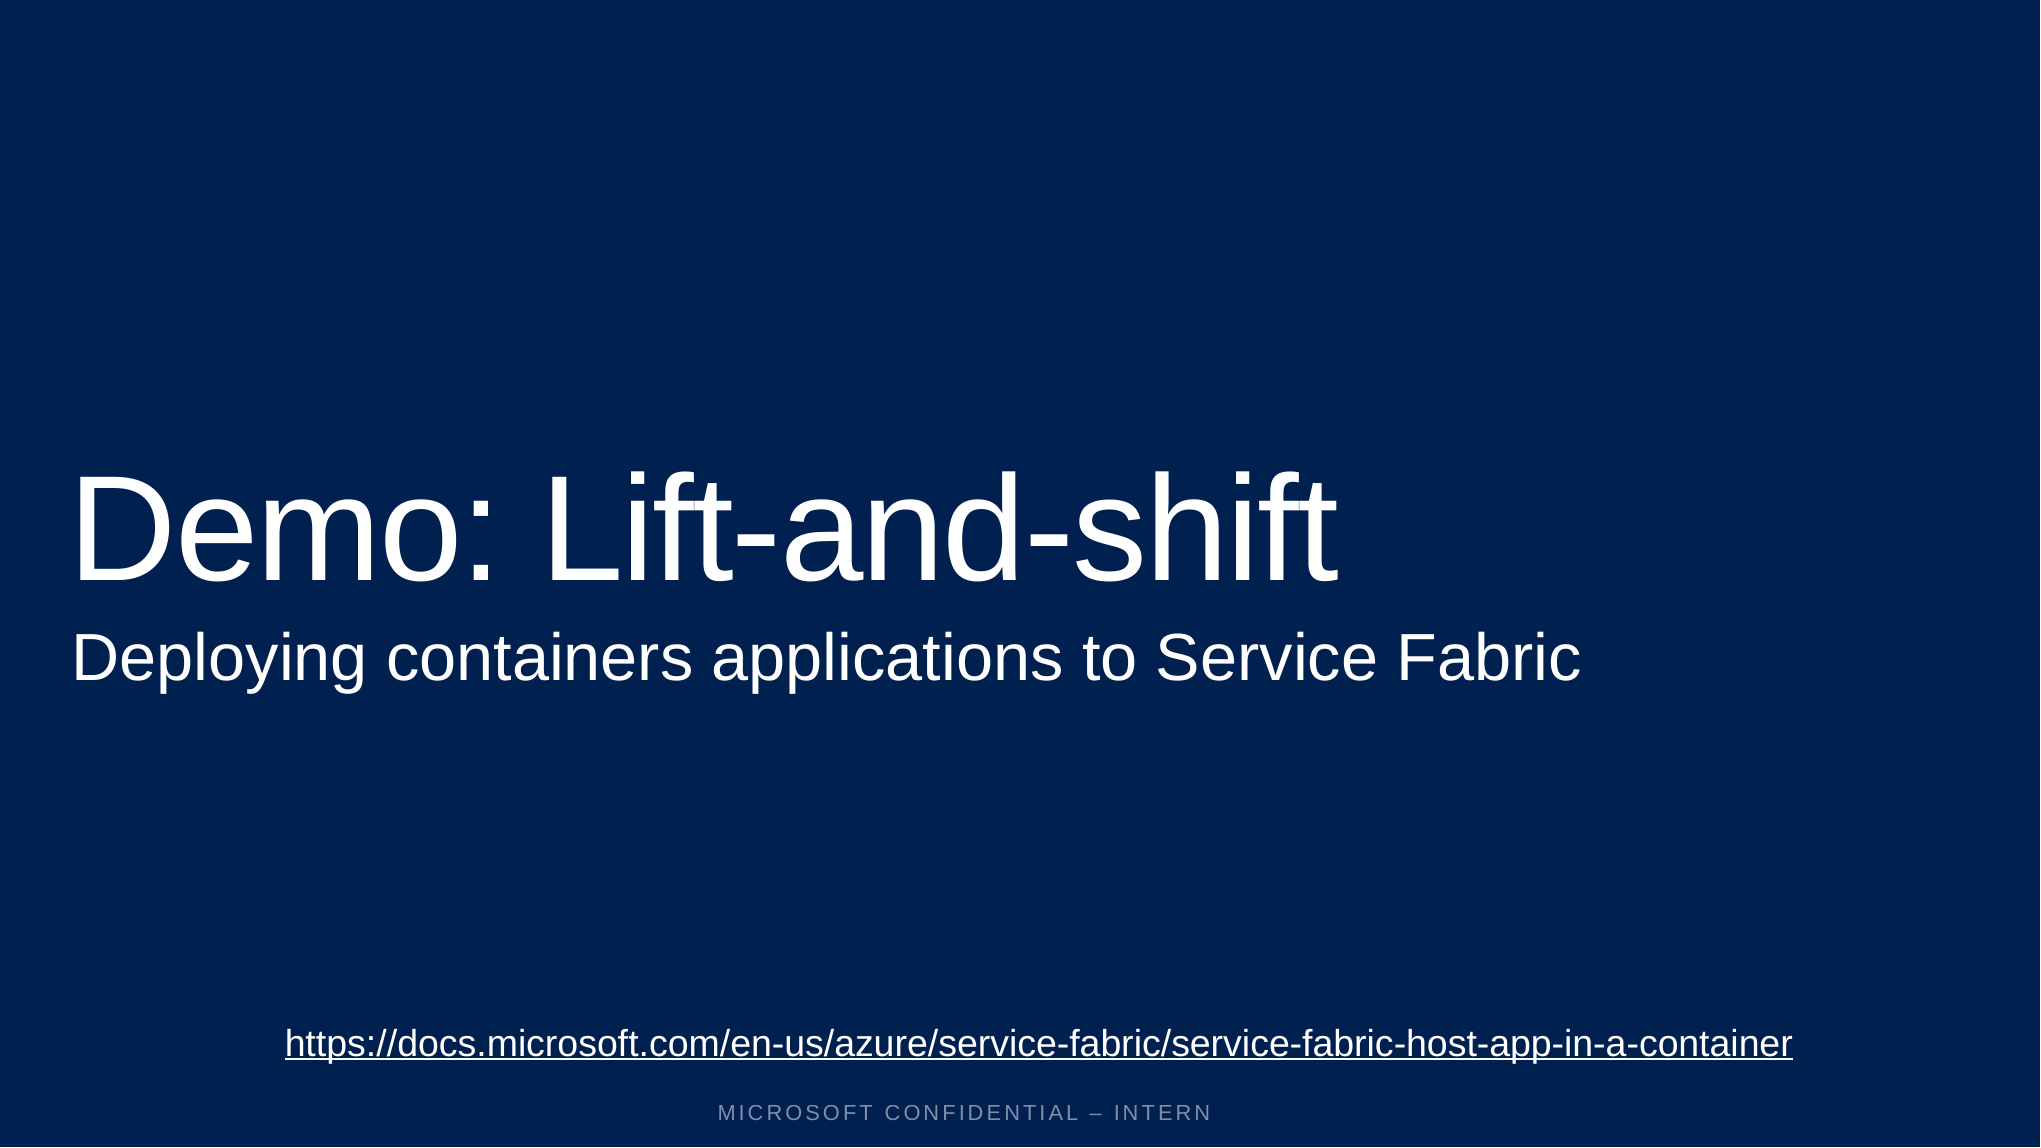

# Demo: Lift-and-shift
Deploying containers applications to Service Fabric
https://docs.microsoft.com/en-us/azure/service-fabric/service-fabric-host-app-in-a-container